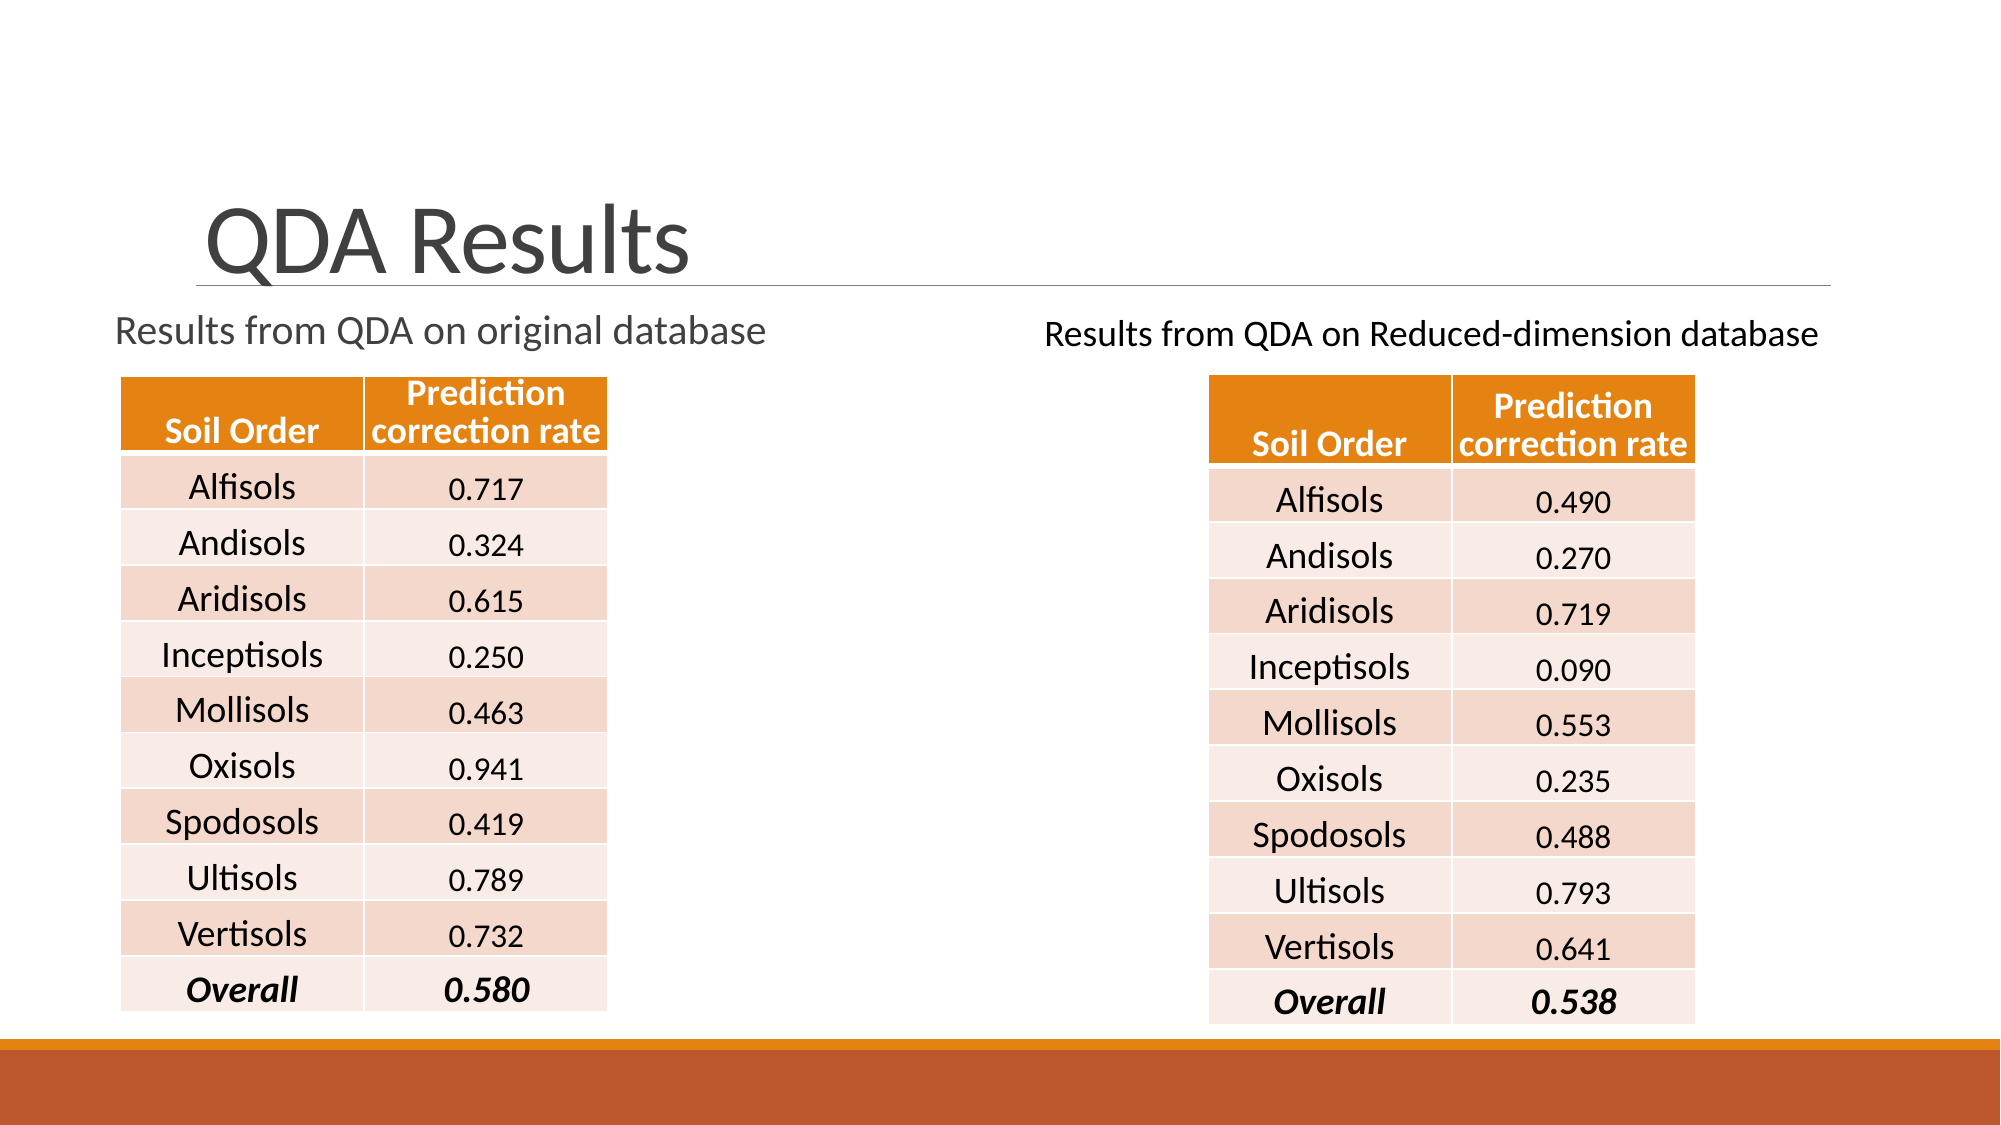

# QDA Results
Results from QDA on original database
Results from QDA on Reduced-dimension database
| Soil Order | Prediction correction rate |
| --- | --- |
| Alfisols | 0.490 |
| Andisols | 0.270 |
| Aridisols | 0.719 |
| Inceptisols | 0.090 |
| Mollisols | 0.553 |
| Oxisols | 0.235 |
| Spodosols | 0.488 |
| Ultisols | 0.793 |
| Vertisols | 0.641 |
| Overall | 0.538 |
| Soil Order | Prediction correction rate |
| --- | --- |
| Alfisols | 0.717 |
| Andisols | 0.324 |
| Aridisols | 0.615 |
| Inceptisols | 0.250 |
| Mollisols | 0.463 |
| Oxisols | 0.941 |
| Spodosols | 0.419 |
| Ultisols | 0.789 |
| Vertisols | 0.732 |
| Overall | 0.580 |